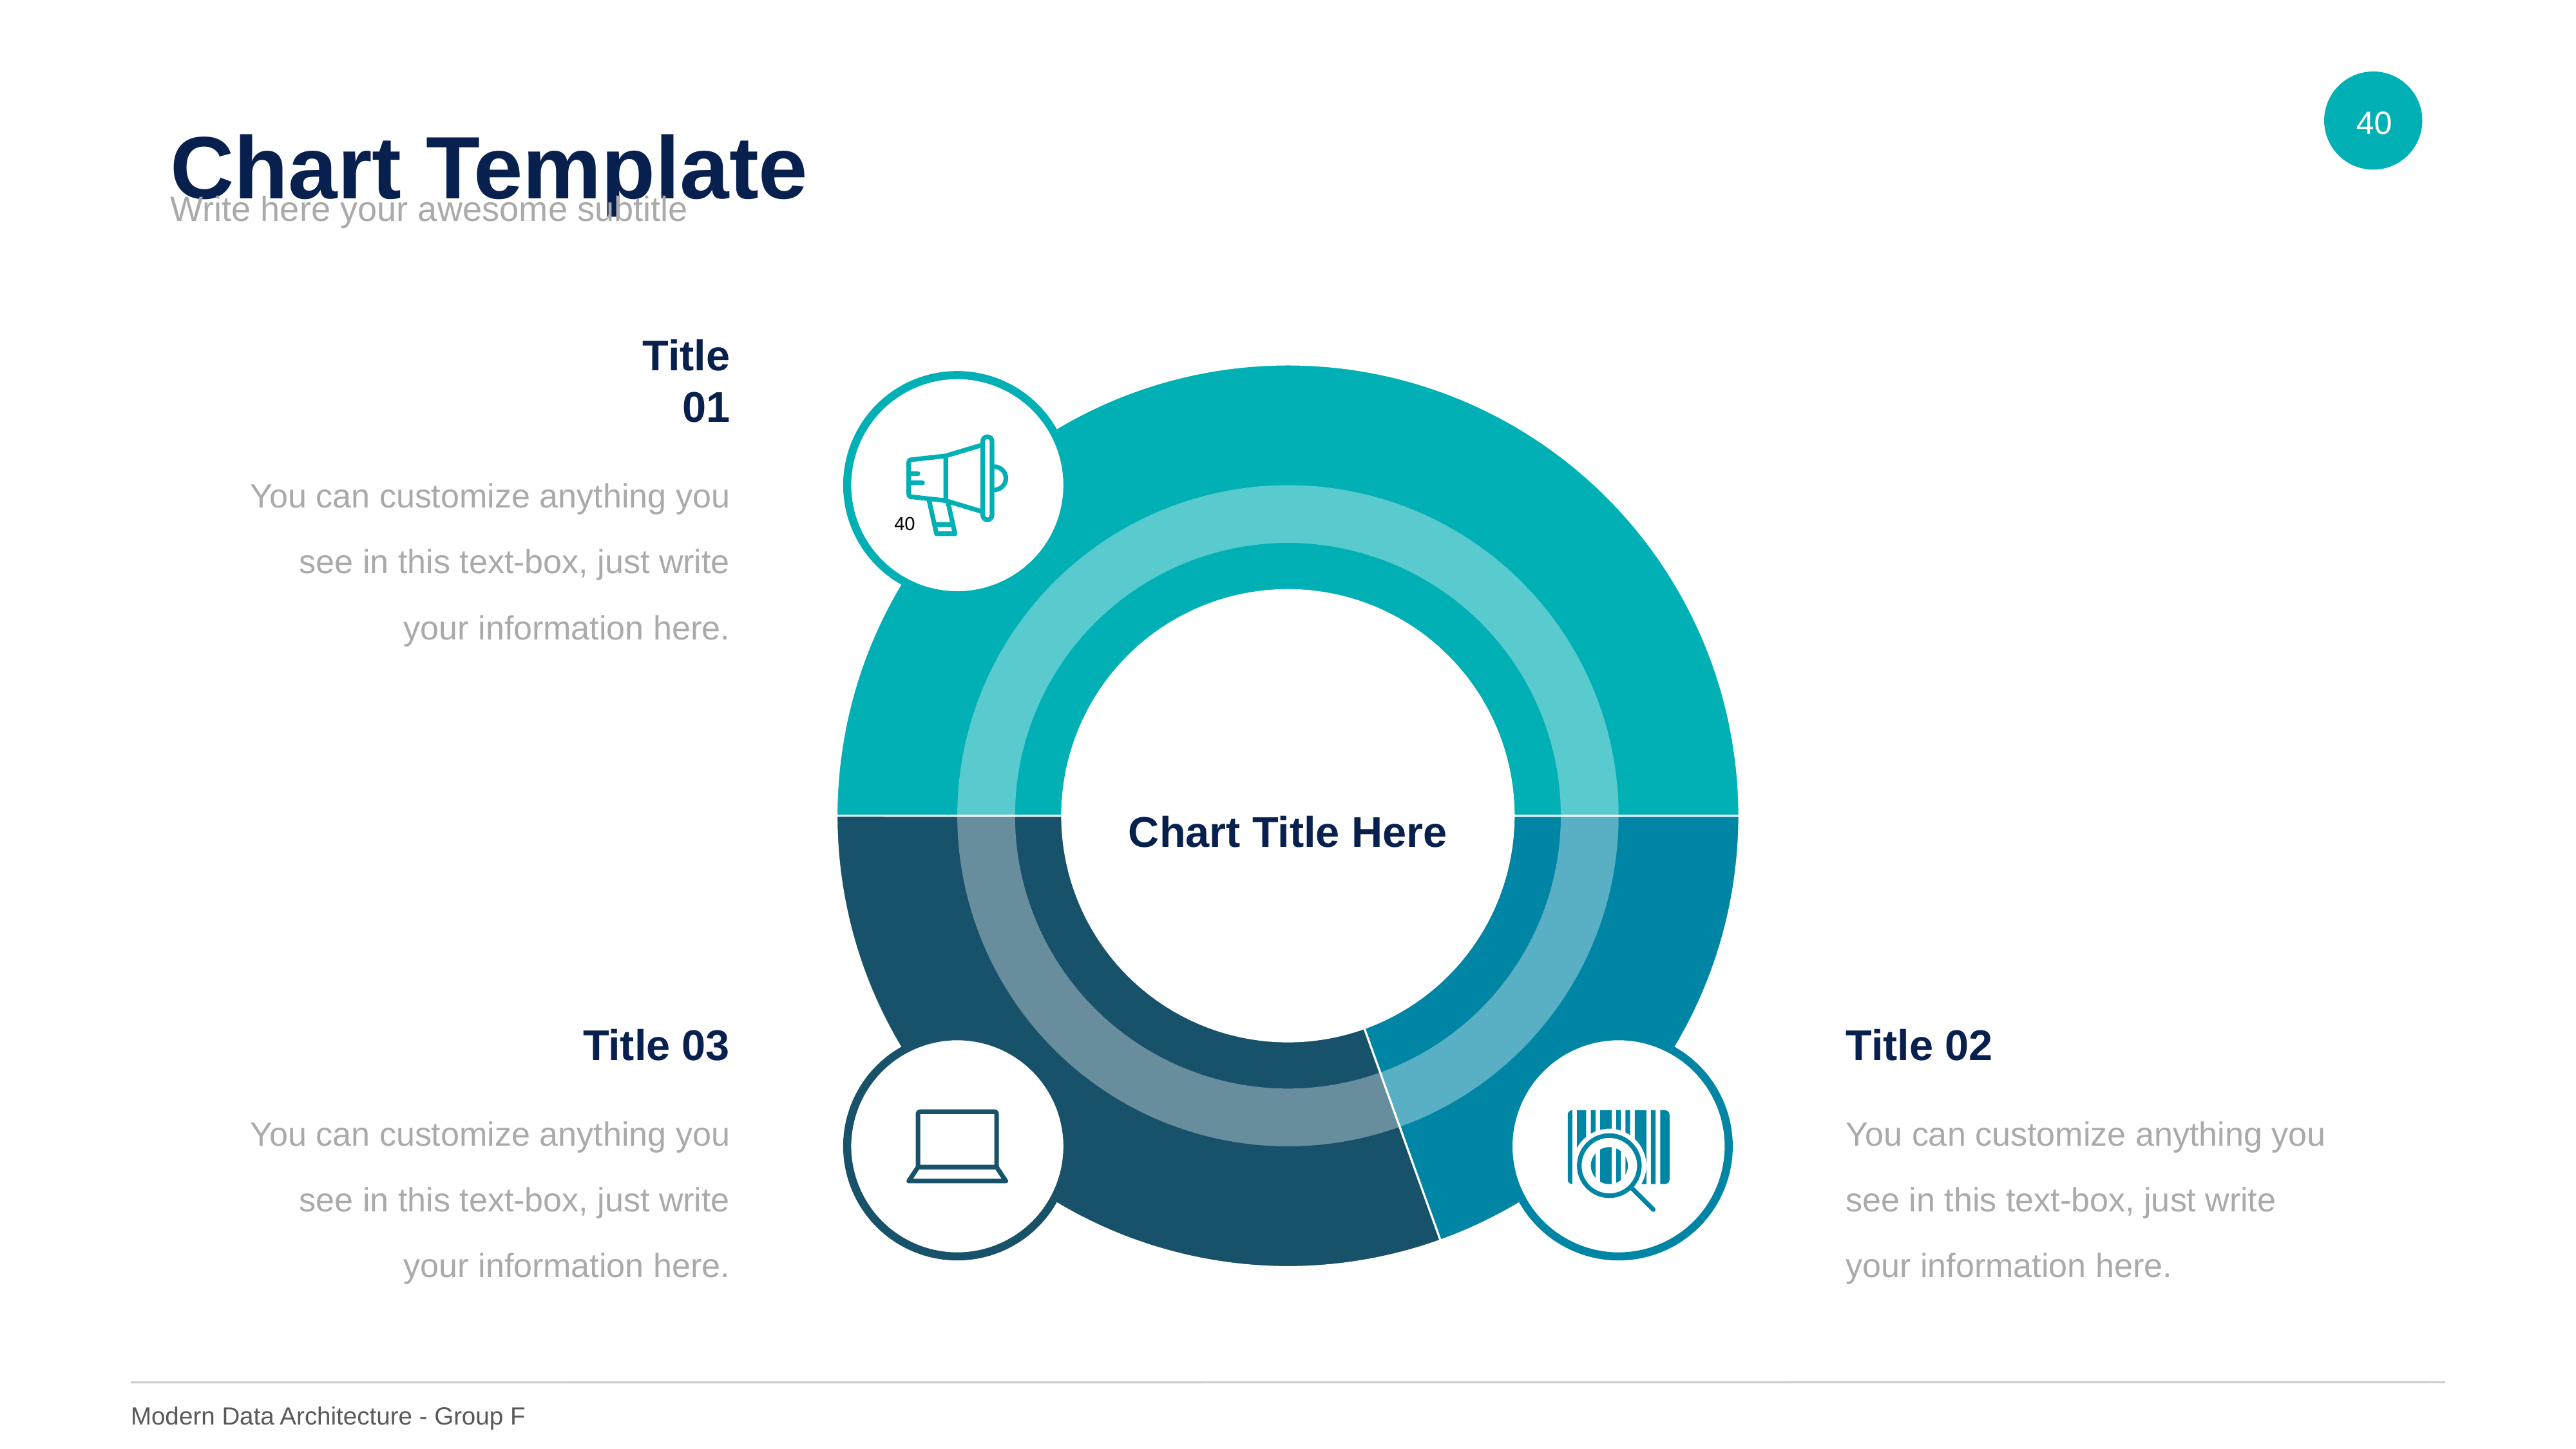

Chart Template
Write here your awesome subtitle

### Chart

| Category | Sales |
|---|---|
| Item 01 | 8.2 |
| Item 02 | 3.2 |
| Item 03 | 5.0 |
Title 01

You can customize anything you see in this text-box, just write your information here.

40
Chart Title Here
Title 03
Title 02

You can customize anything you see in this text-box, just write your information here.
You can customize anything you see in this text-box, just write your information here.